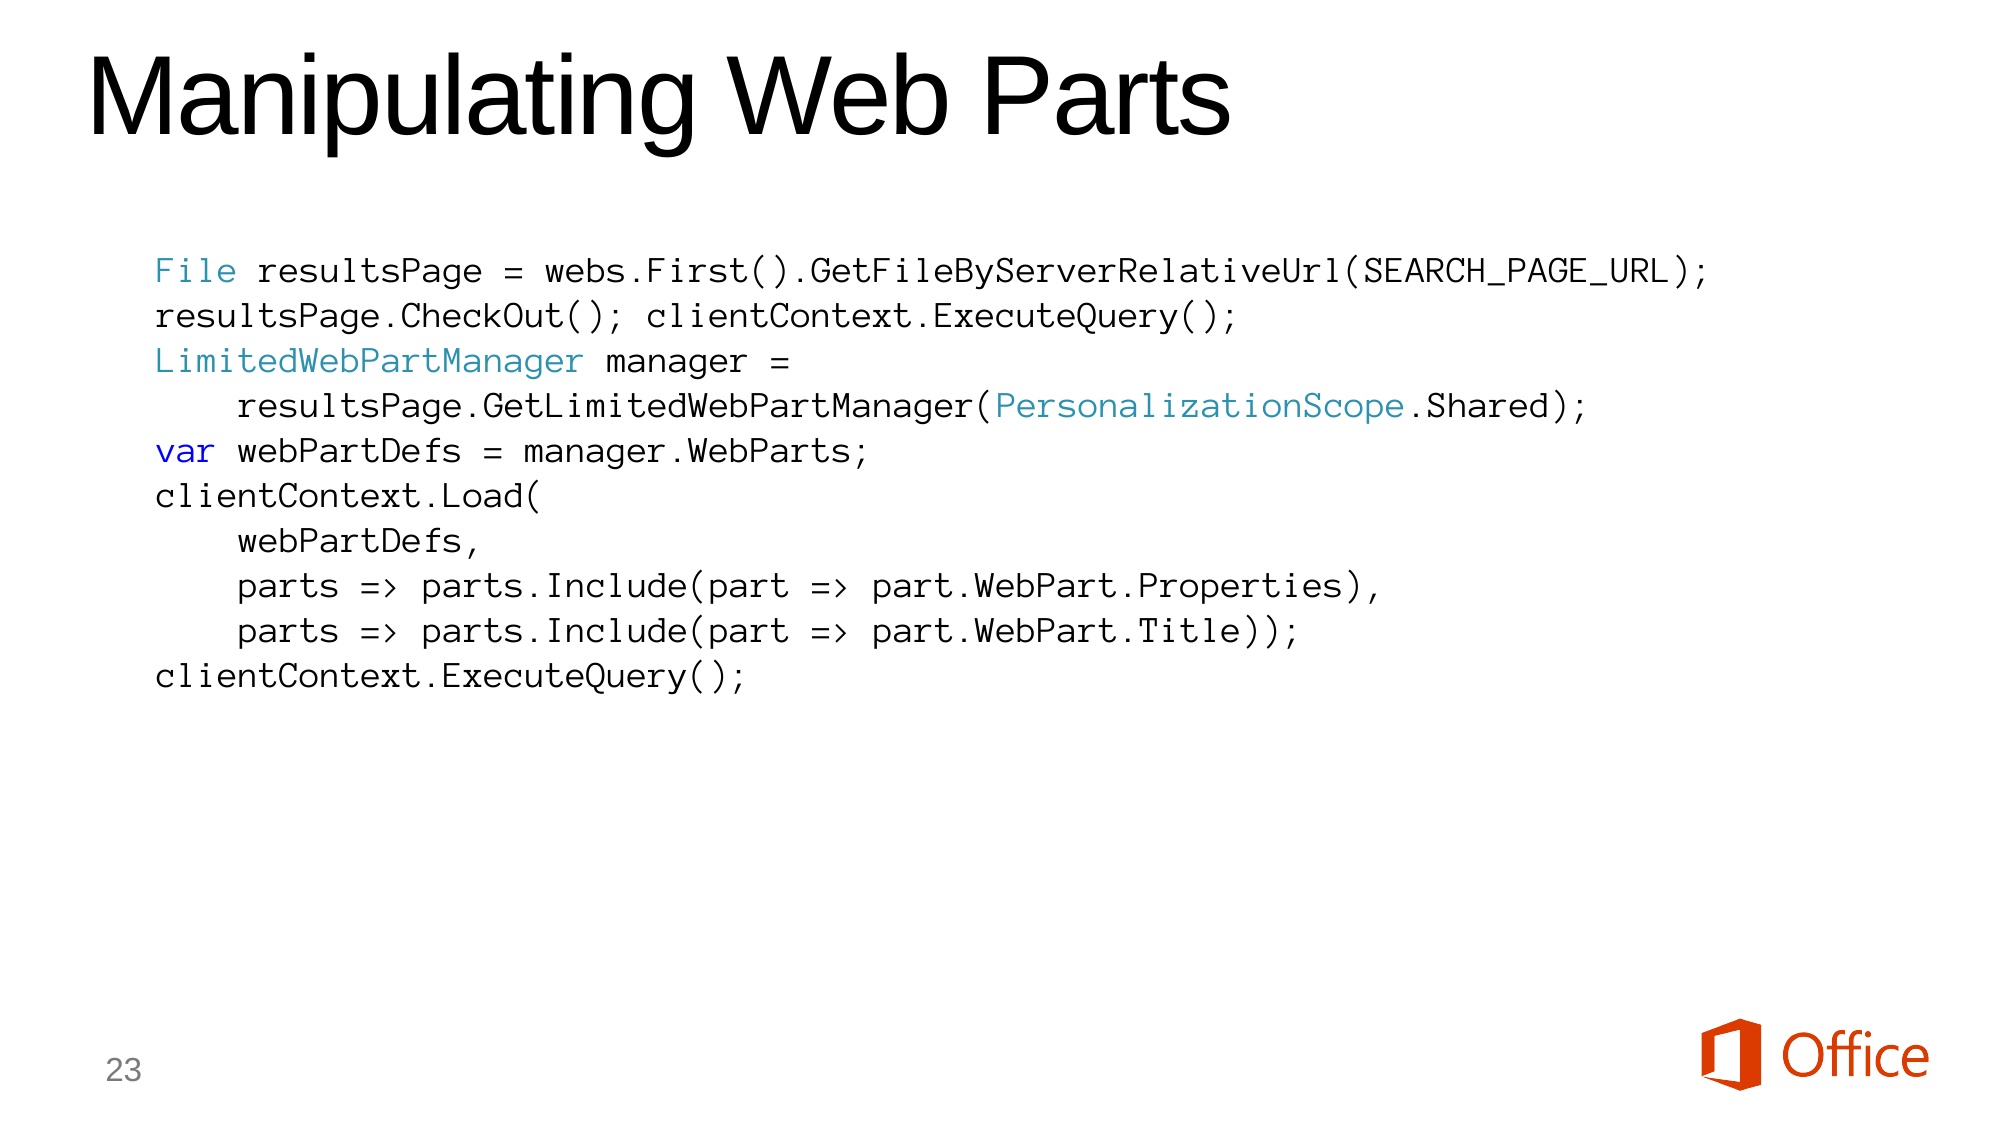

# Manipulating Web Parts
File resultsPage = webs.First().GetFileByServerRelativeUrl(SEARCH_PAGE_URL);
resultsPage.CheckOut(); clientContext.ExecuteQuery();
LimitedWebPartManager manager =
    resultsPage.GetLimitedWebPartManager(PersonalizationScope.Shared);
var webPartDefs = manager.WebParts;
clientContext.Load(
    webPartDefs,
    parts => parts.Include(part => part.WebPart.Properties),
    parts => parts.Include(part => part.WebPart.Title));
clientContext.ExecuteQuery();

23